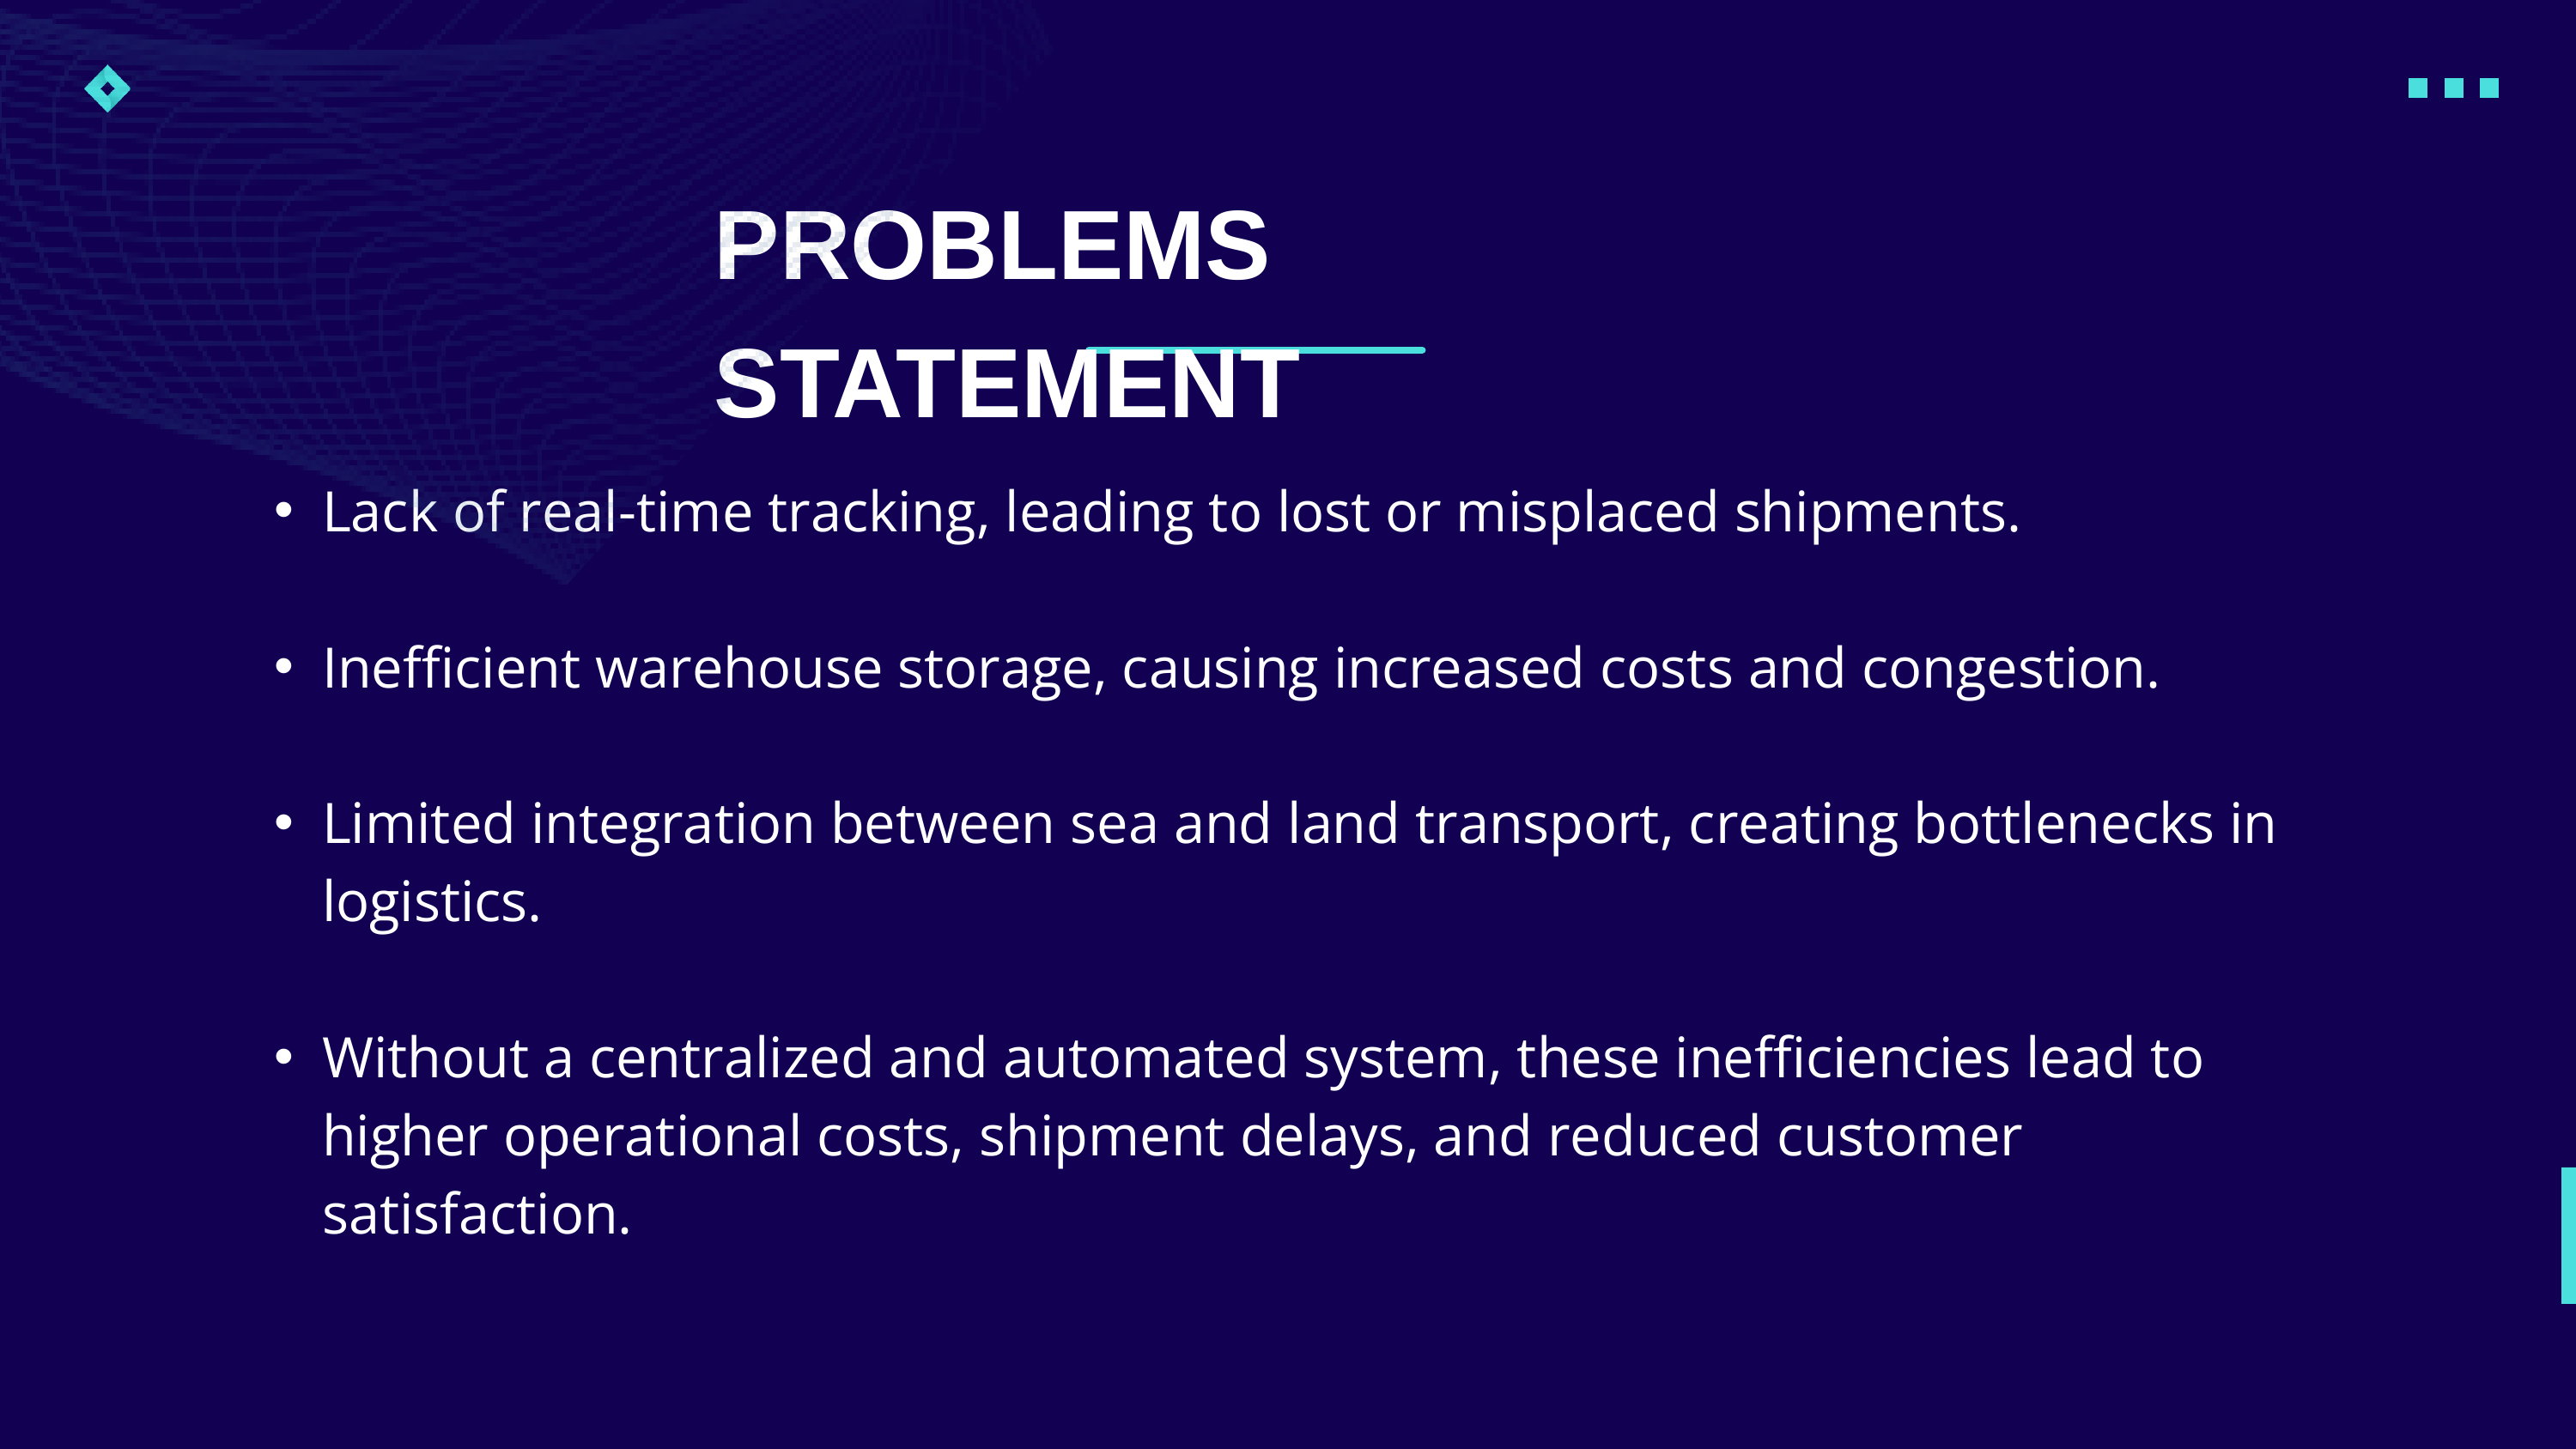

PROBLEMS STATEMENT

Lack of real-time tracking, leading to lost or misplaced shipments.

Inefficient warehouse storage, causing increased costs and congestion.

Limited integration between sea and land transport, creating bottlenecks in logistics.

Without a centralized and automated system, these inefficiencies lead to higher operational costs, shipment delays, and reduced customer satisfaction.